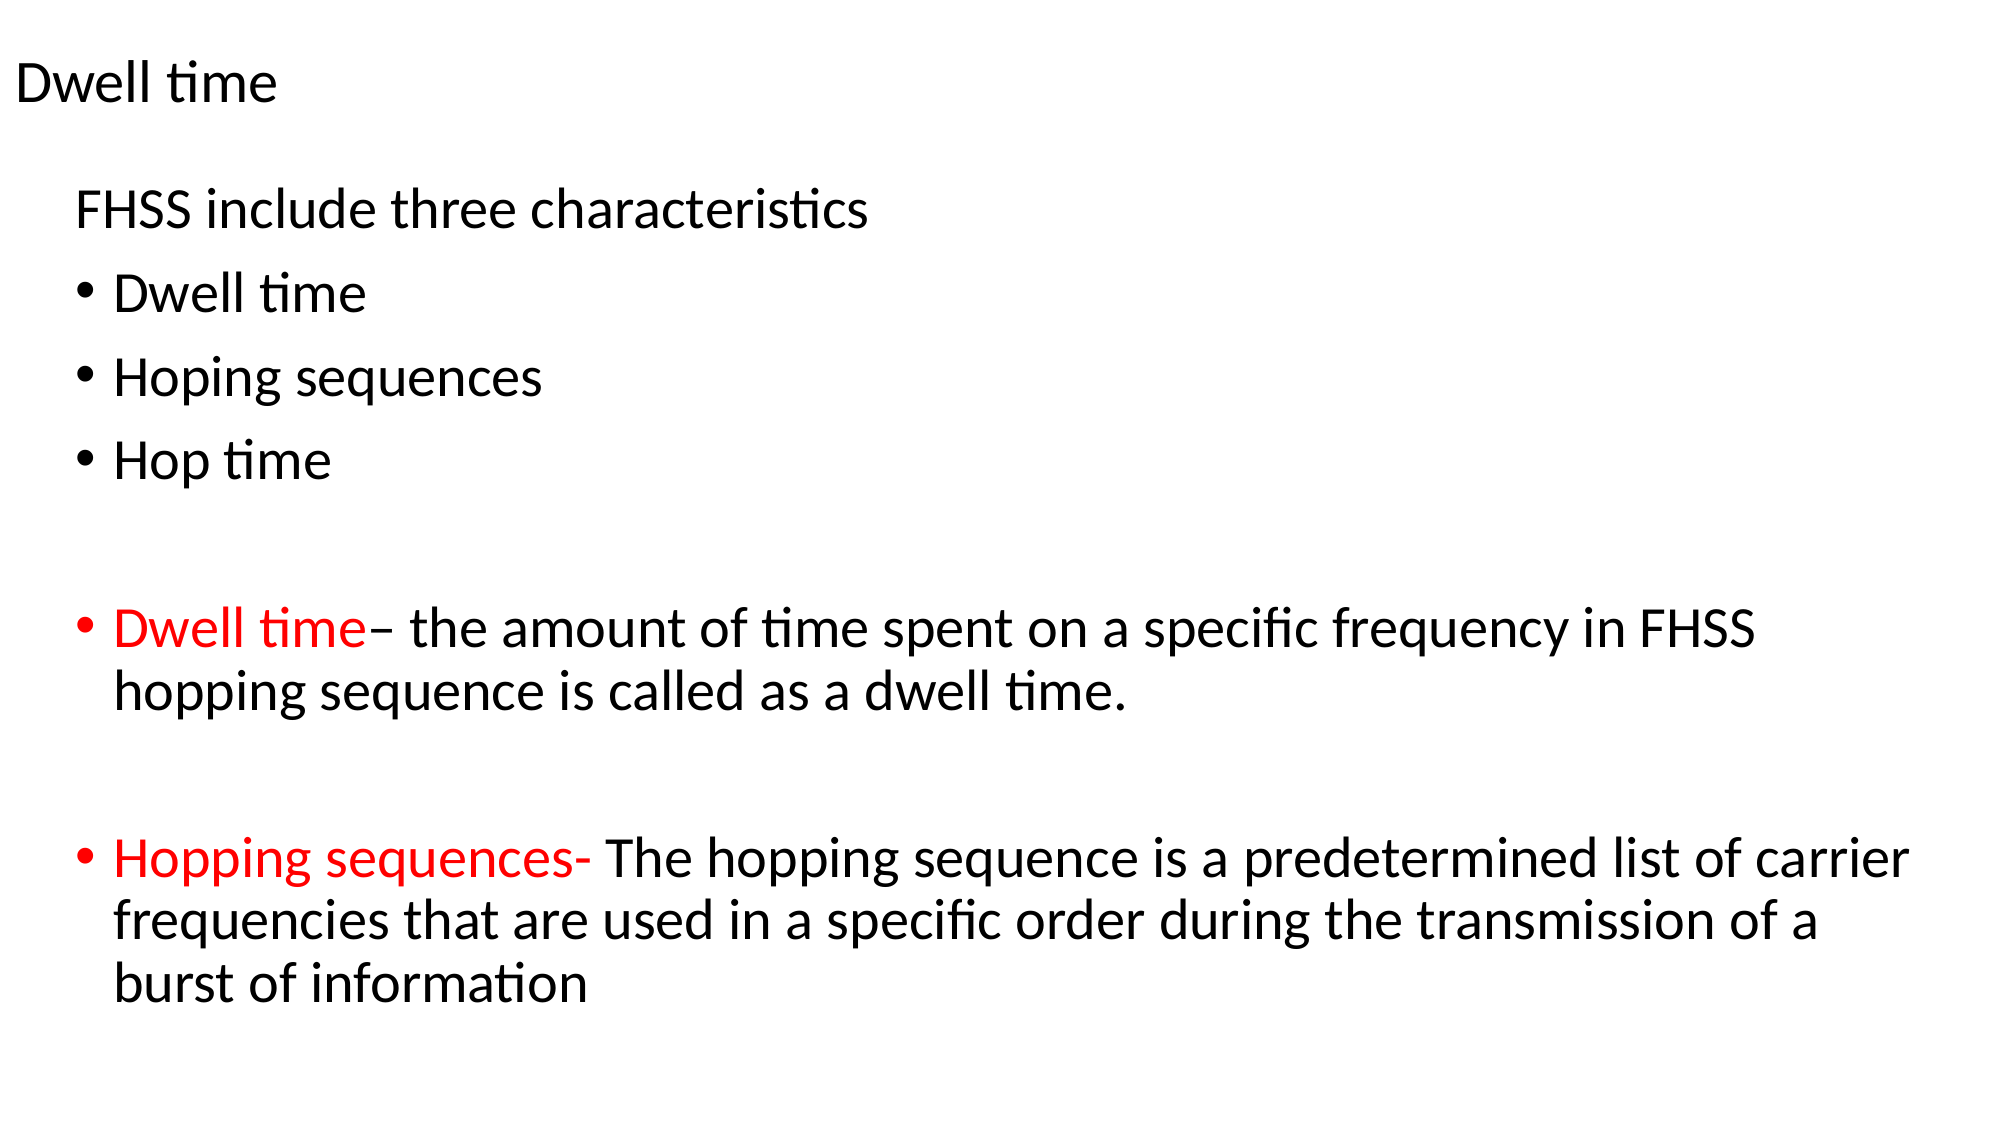

# Dwell time
FHSS include three characteristics
Dwell time
Hoping sequences
Hop time

Dwell time– the amount of time spent on a specific frequency in FHSS hopping sequence is called as a dwell time.

Hopping sequences- The hopping sequence is a predetermined list of carrier frequencies that are used in a specific order during the transmission of a burst of information